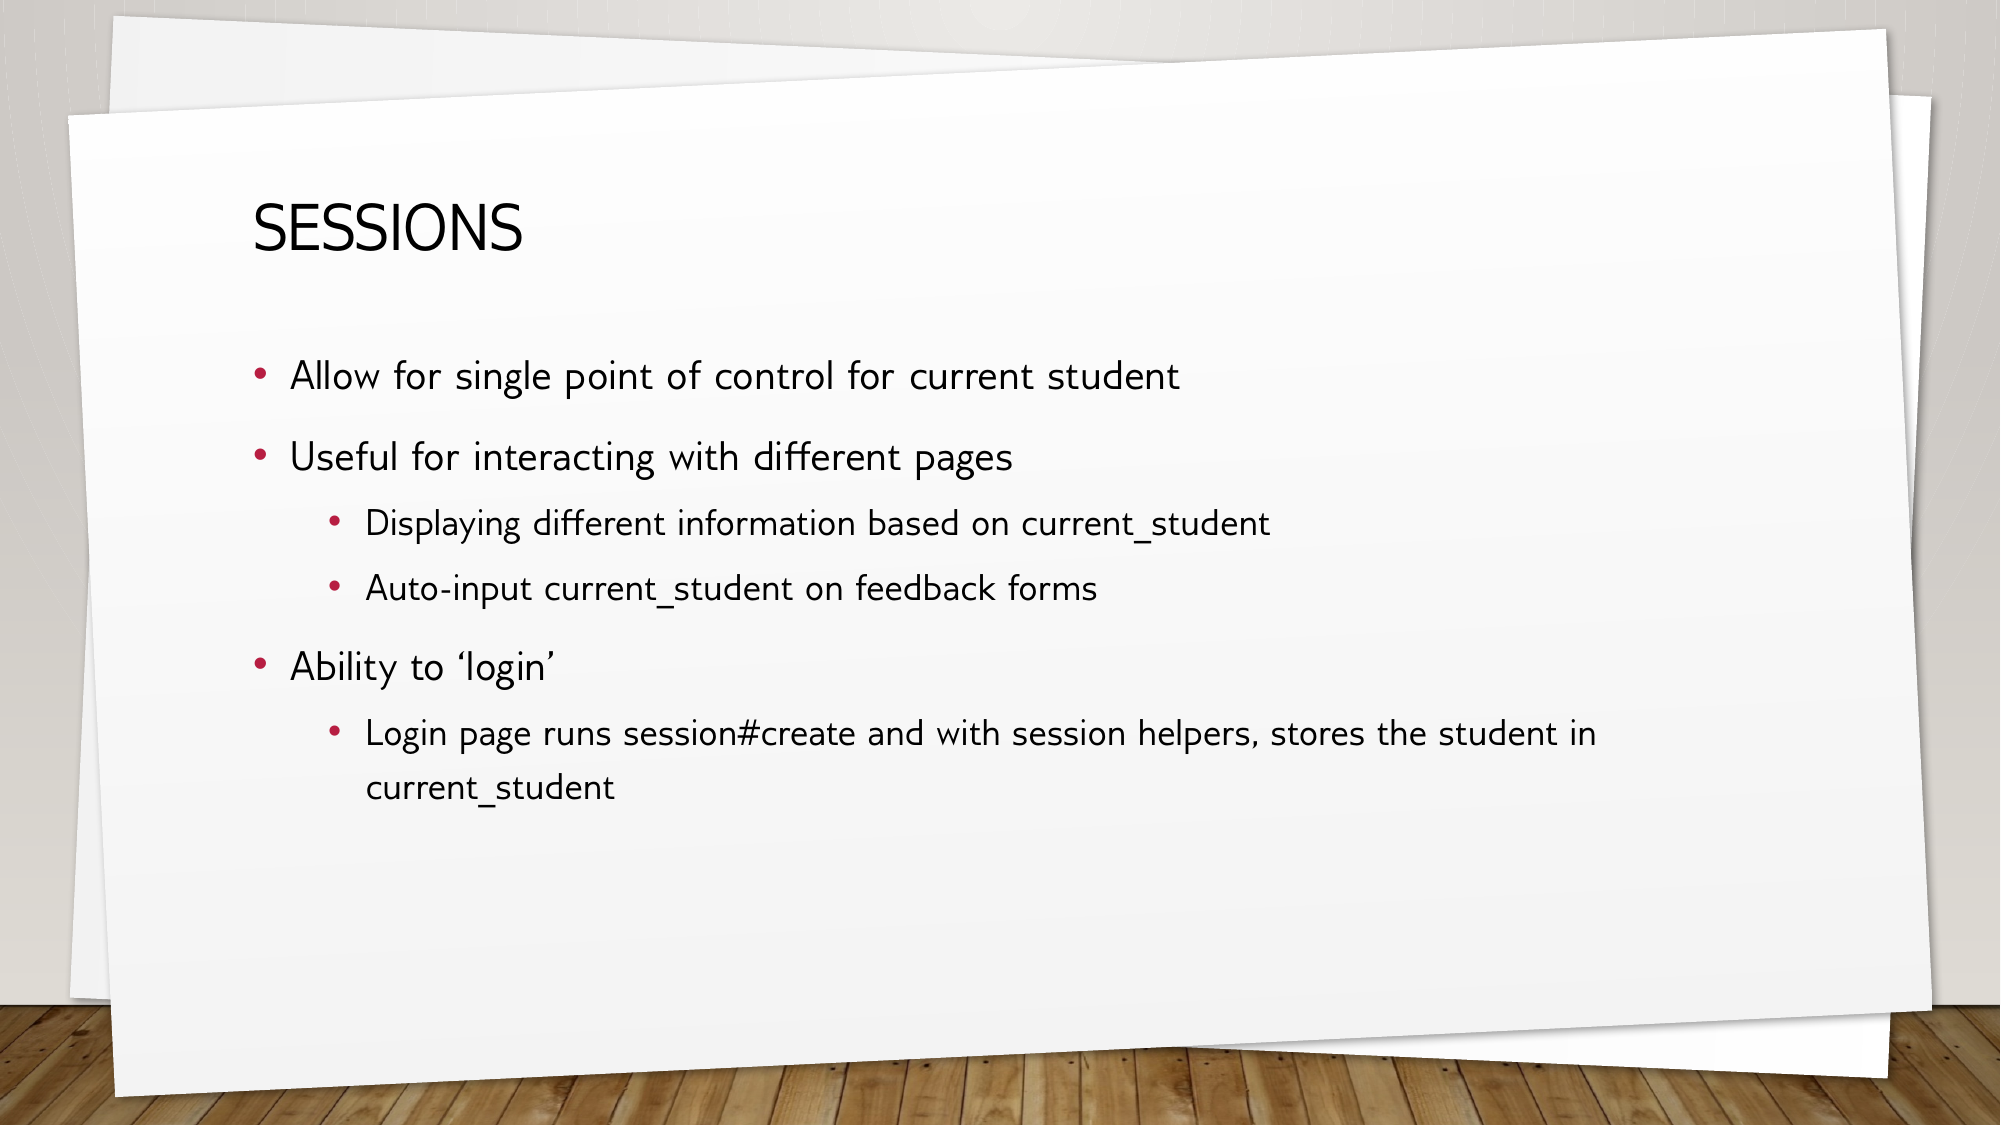

# Sessions
Allow for single point of control for current student
Useful for interacting with different pages
Displaying different information based on current_student
Auto-input current_student on feedback forms
Ability to ‘login’
Login page runs session#create and with session helpers, stores the student in current_student